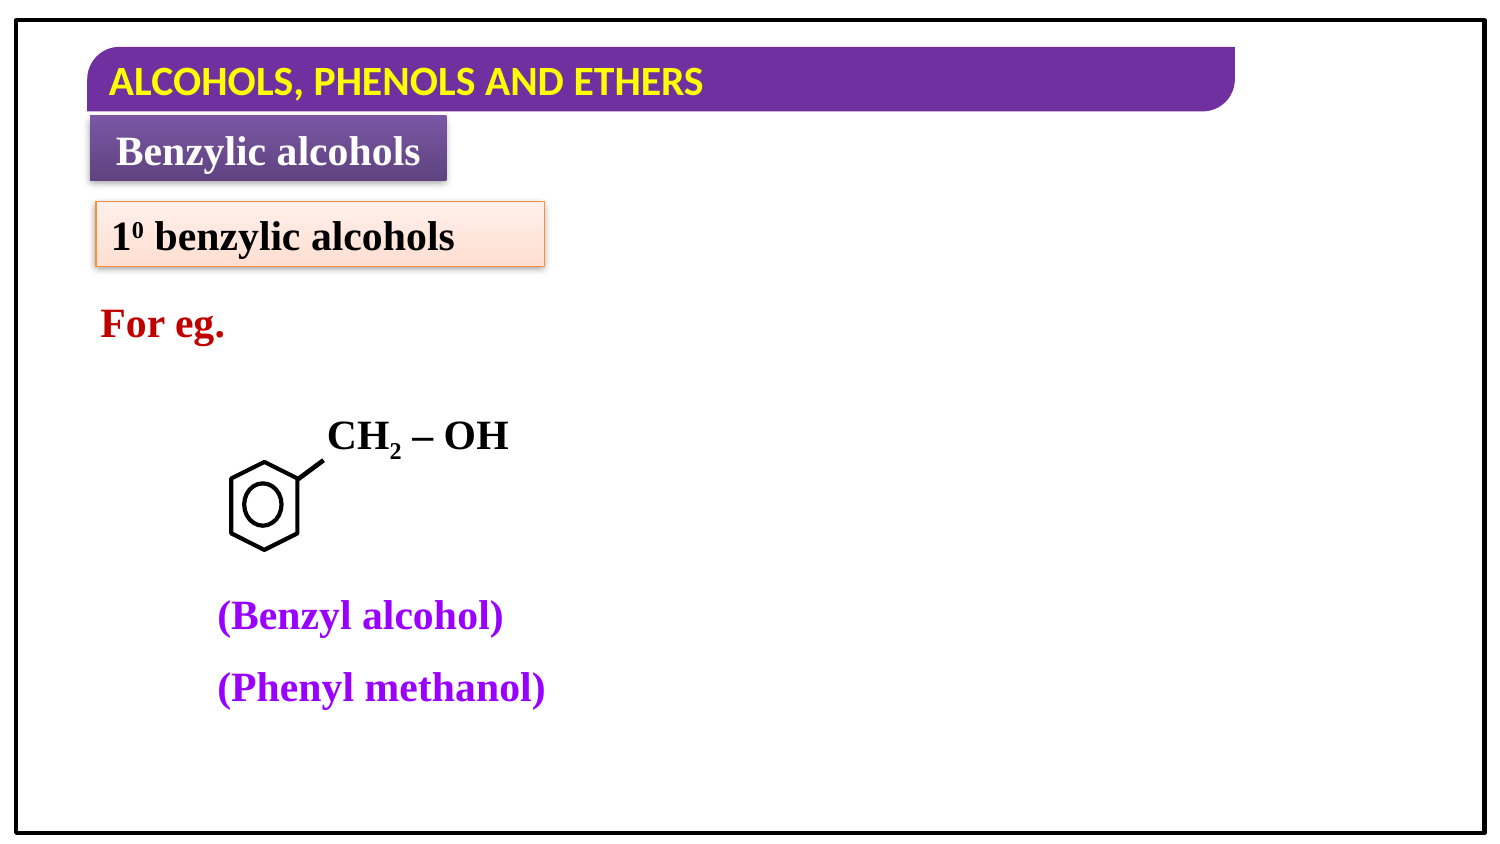

Benzylic alcohols
10 benzylic alcohols
For eg.
CH2 – OH

(Benzyl alcohol)
(Phenyl methanol)